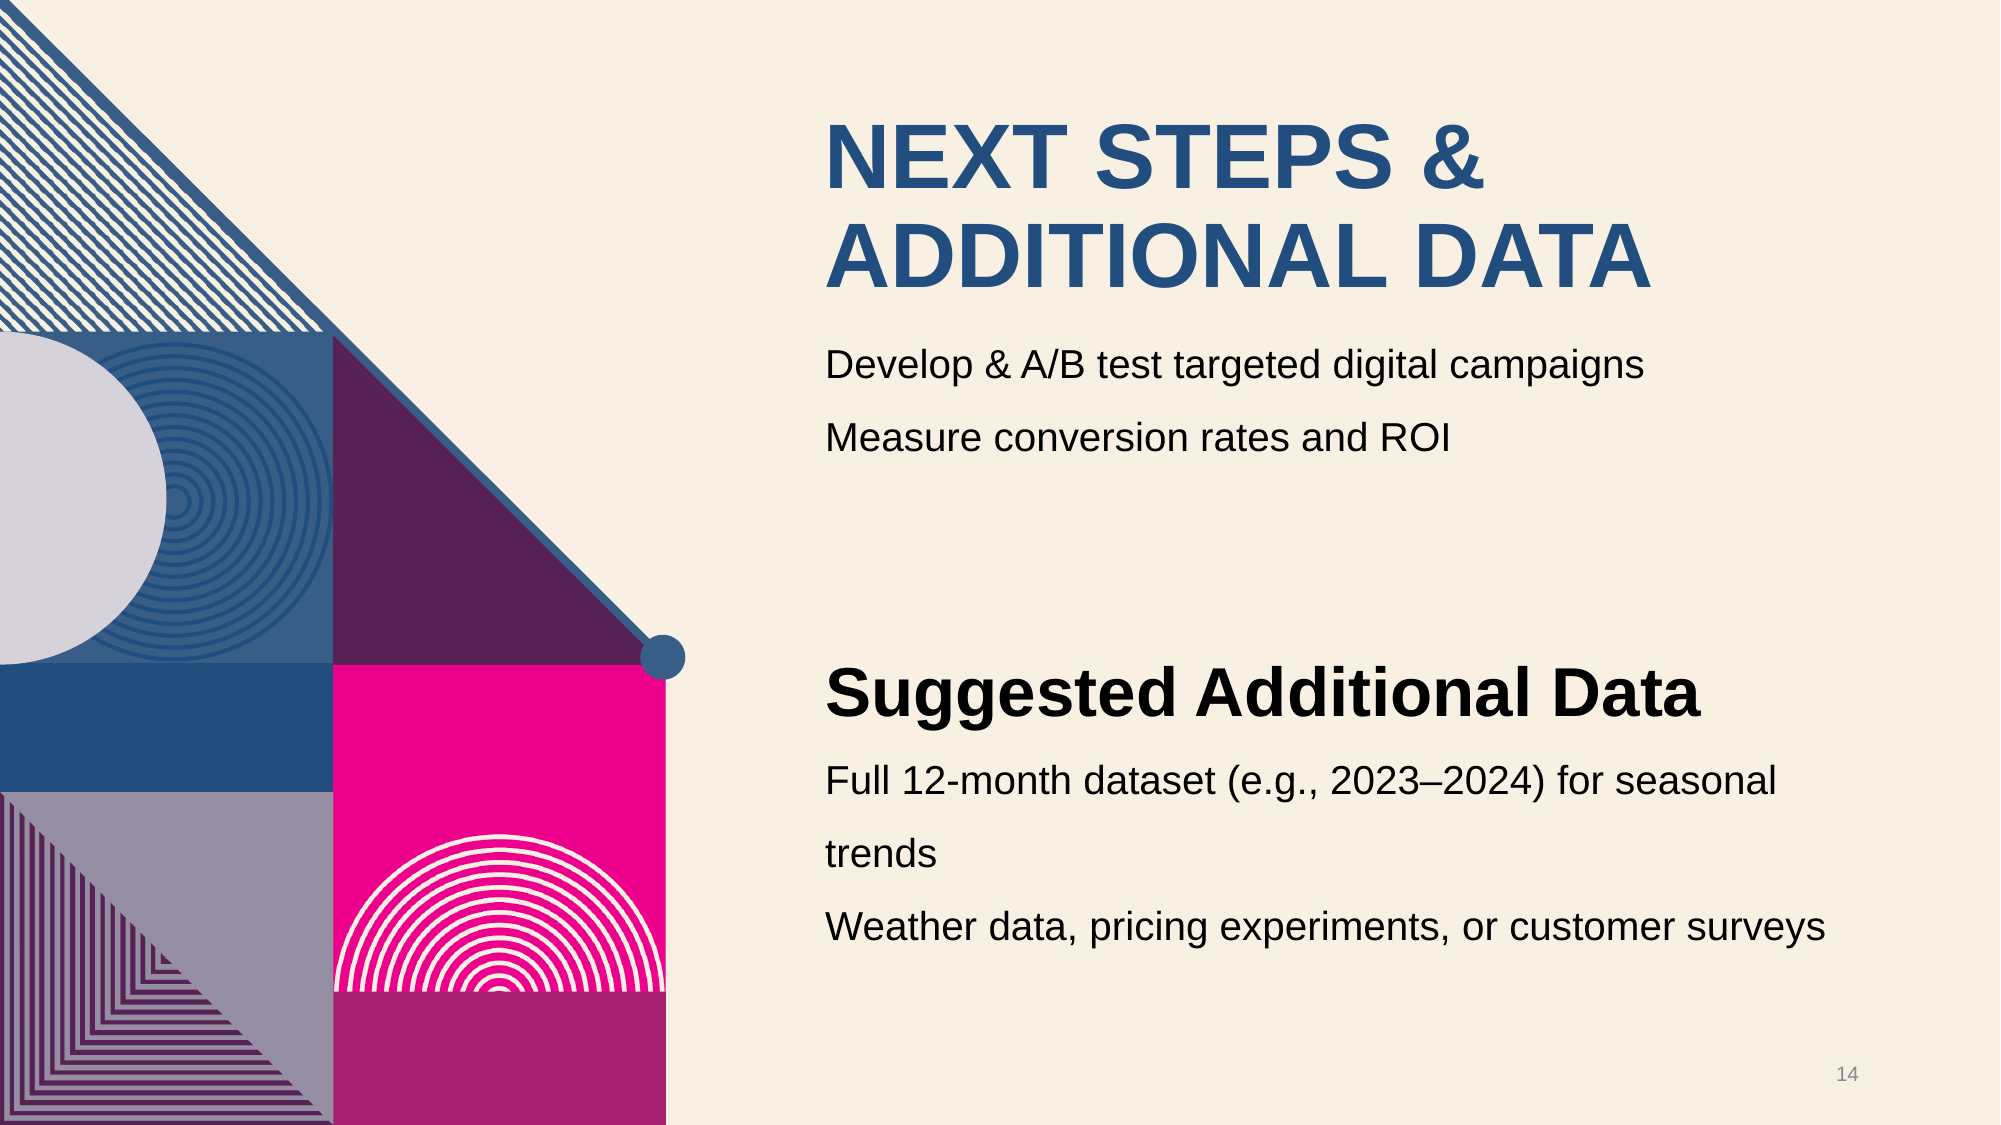

# Next Steps & Additional Data
Develop & A/B test targeted digital campaigns
Measure conversion rates and ROI

Suggested Additional Data
Full 12-month dataset (e.g., 2023–2024) for seasonal trends
Weather data, pricing experiments, or customer surveys

14